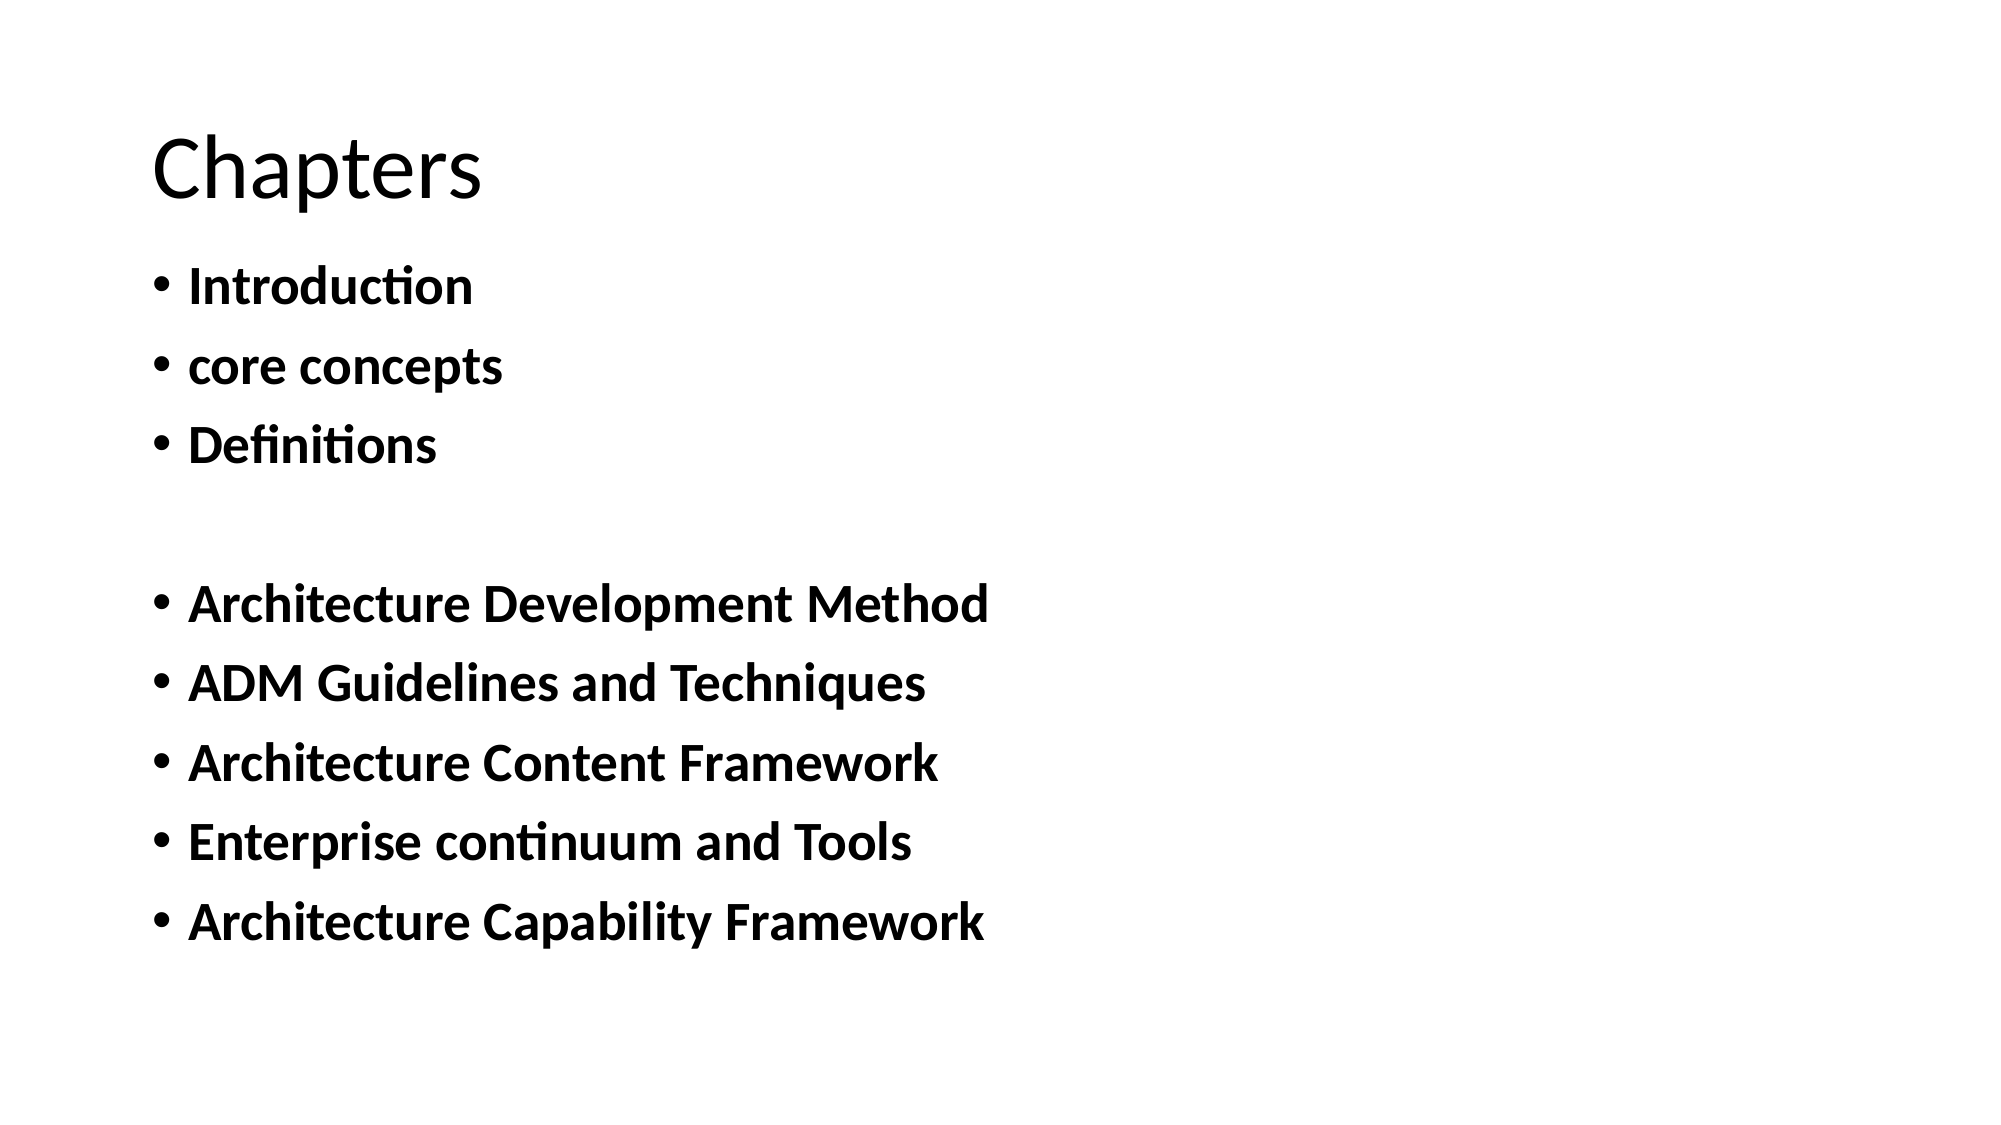

# Chapters
Introduction
core concepts
Definitions

Architecture Development Method
ADM Guidelines and Techniques
Architecture Content Framework
Enterprise continuum and Tools
Architecture Capability Framework